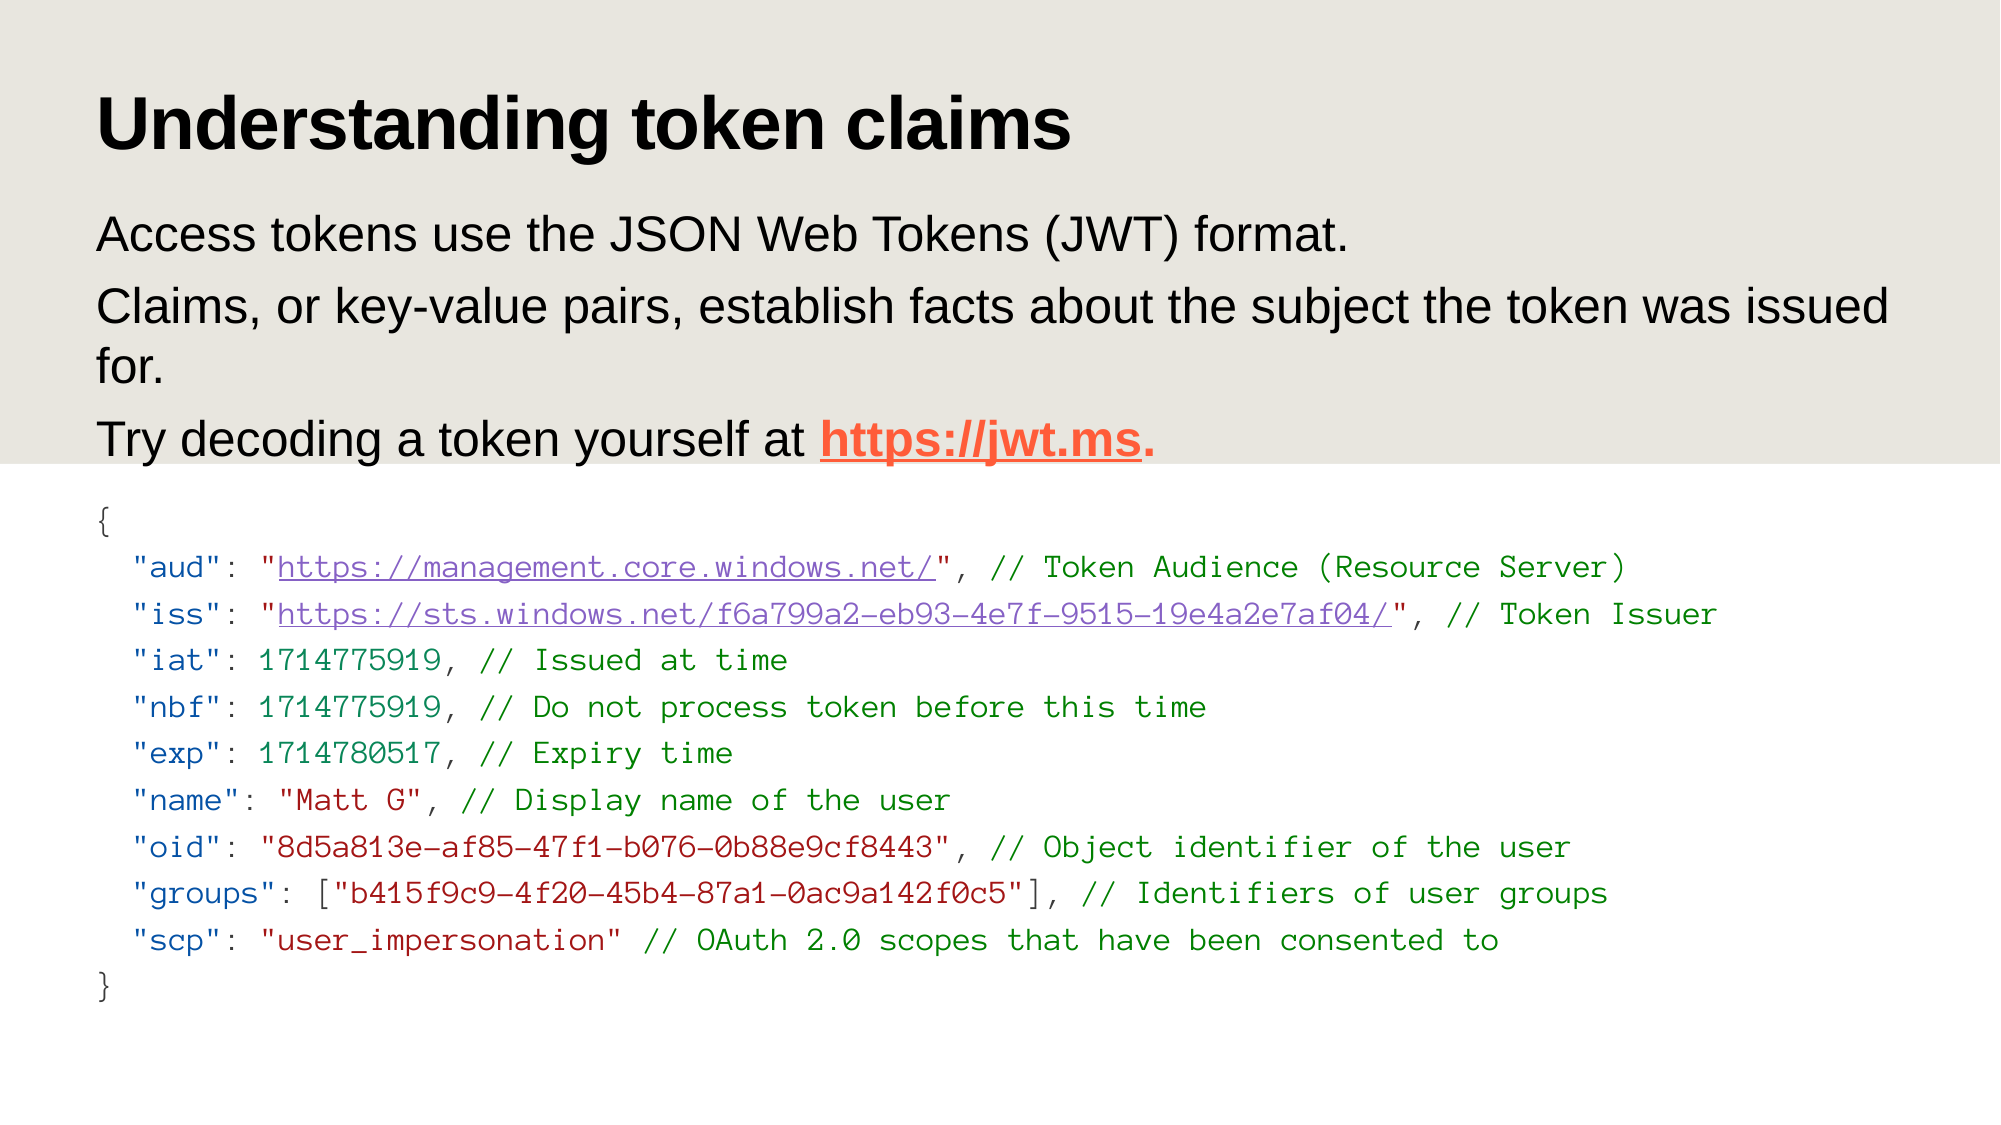

# Understanding token claims
Access tokens use the JSON Web Tokens (JWT) format.
Claims, or key-value pairs, establish facts about the subject the token was issued for.
Try decoding a token yourself at https://jwt.ms.
{
  "aud": "https://management.core.windows.net/", // Token Audience (Resource Server)
  "iss": "https://sts.windows.net/f6a799a2-eb93-4e7f-9515-19e4a2e7af04/", // Token Issuer
  "iat": 1714775919, // Issued at time
  "nbf": 1714775919, // Do not process token before this time
  "exp": 1714780517, // Expiry time
  "name": "Matt G", // Display name of the user
  "oid": "8d5a813e-af85-47f1-b076-0b88e9cf8443", // Object identifier of the user
  "groups": ["b415f9c9-4f20-45b4-87a1-0ac9a142f0c5"], // Identifiers of user groups
  "scp": "user_impersonation" // OAuth 2.0 scopes that have been consented to
}